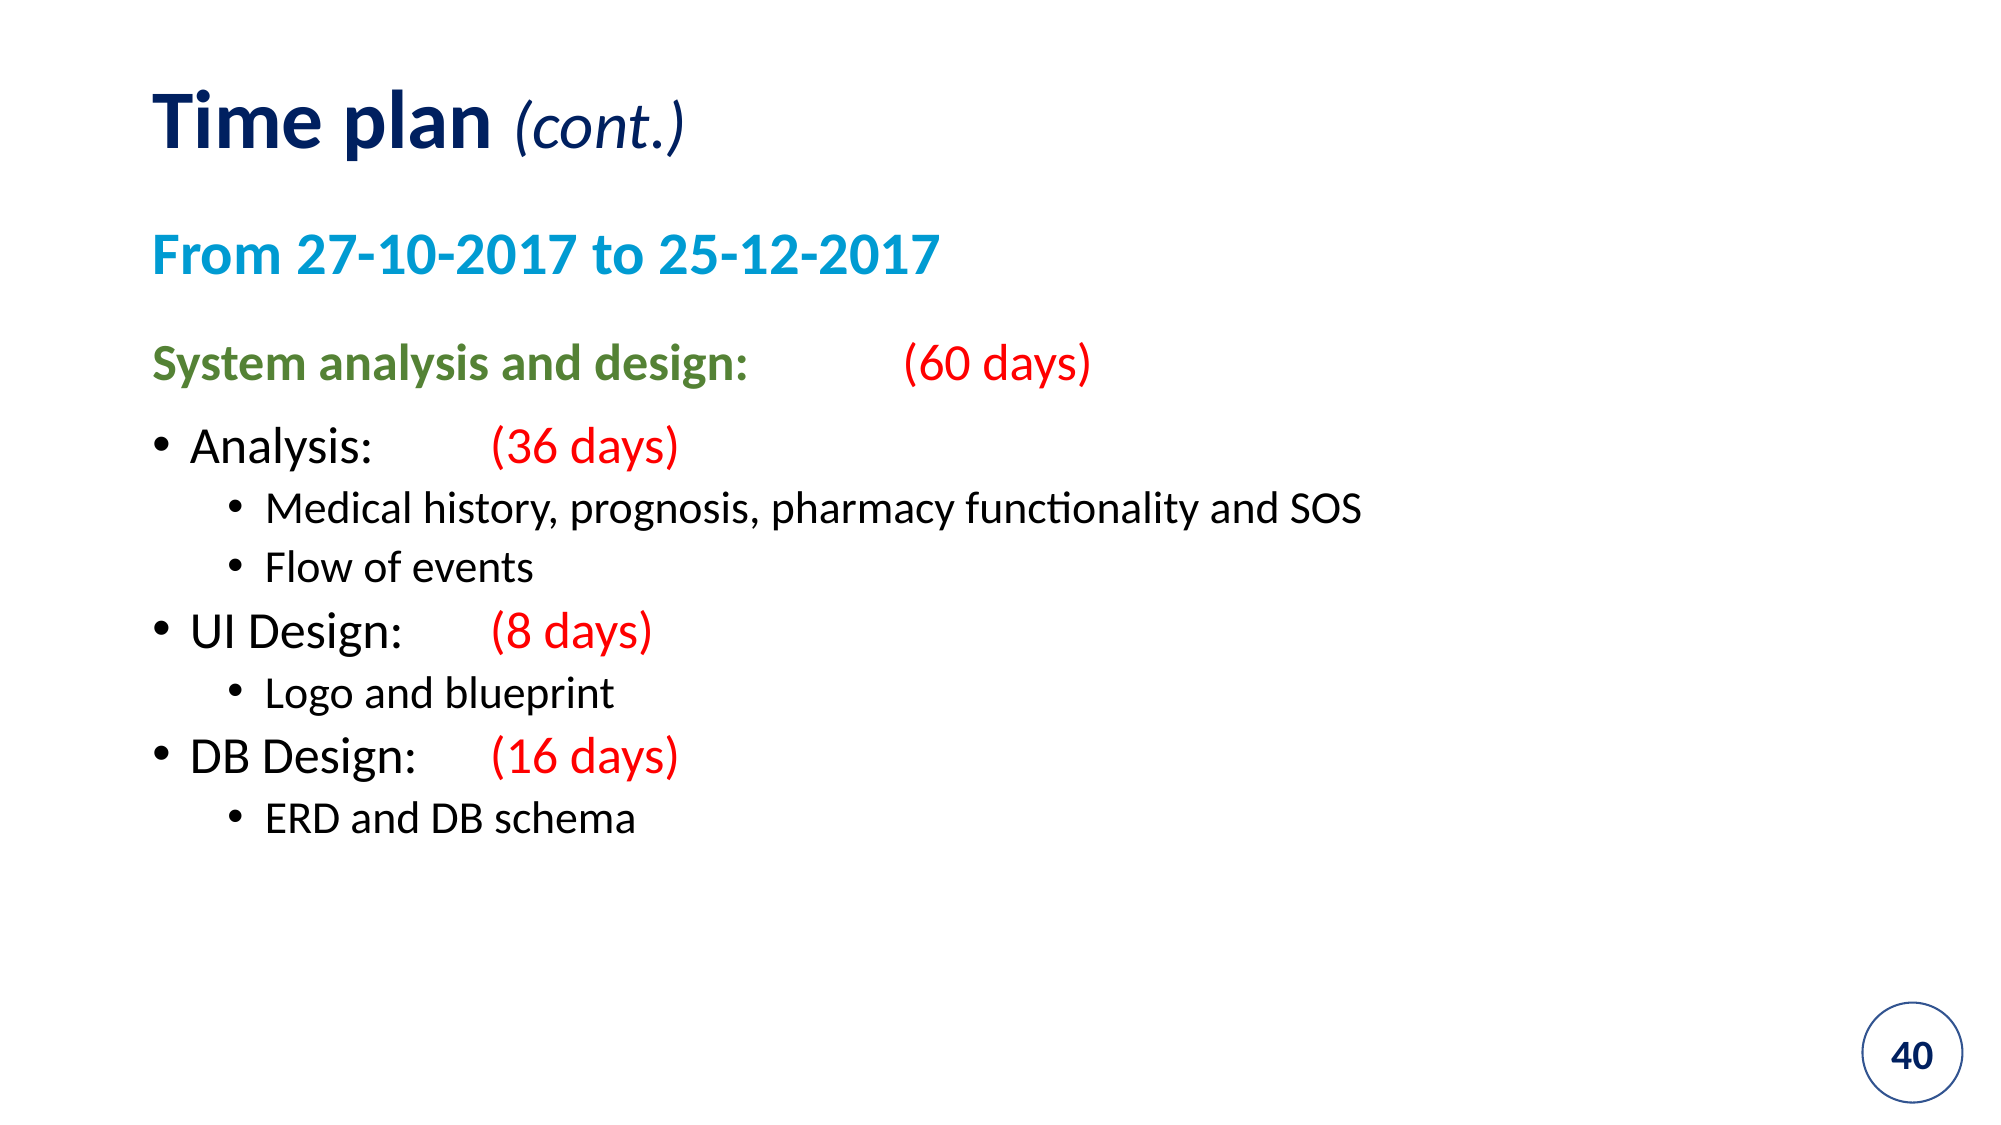

Time plan (cont.)
From 27-10-2017 to 25-12-2017
System analysis and design:		(60 days)
Analysis:	(36 days)
Medical history, prognosis, pharmacy functionality and SOS
Flow of events
UI Design:	(8 days)
Logo and blueprint
DB Design:	(16 days)
ERD and DB schema

40